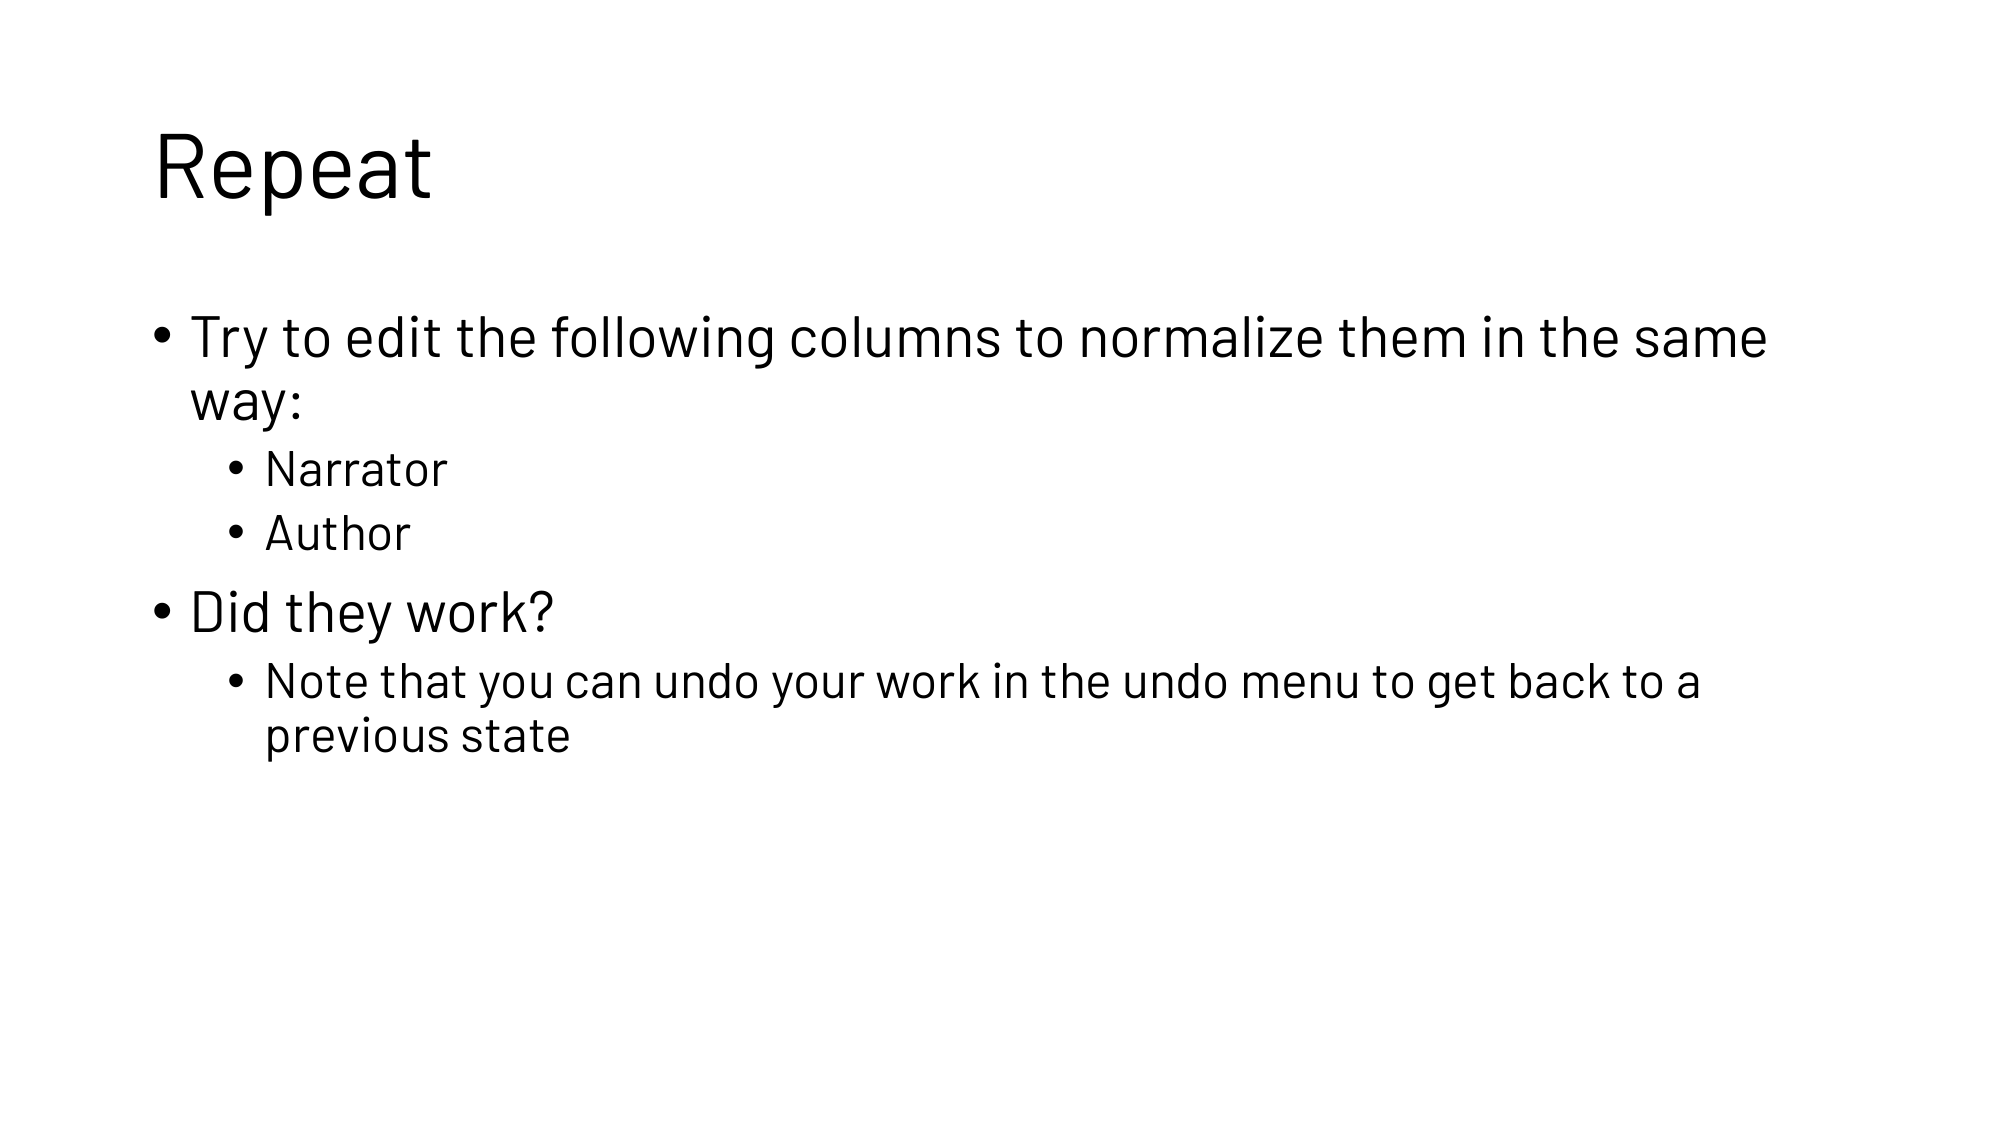

# Repeat
Try to edit the following columns to normalize them in the same way:
Narrator
Author
Did they work?
Note that you can undo your work in the undo menu to get back to a previous state